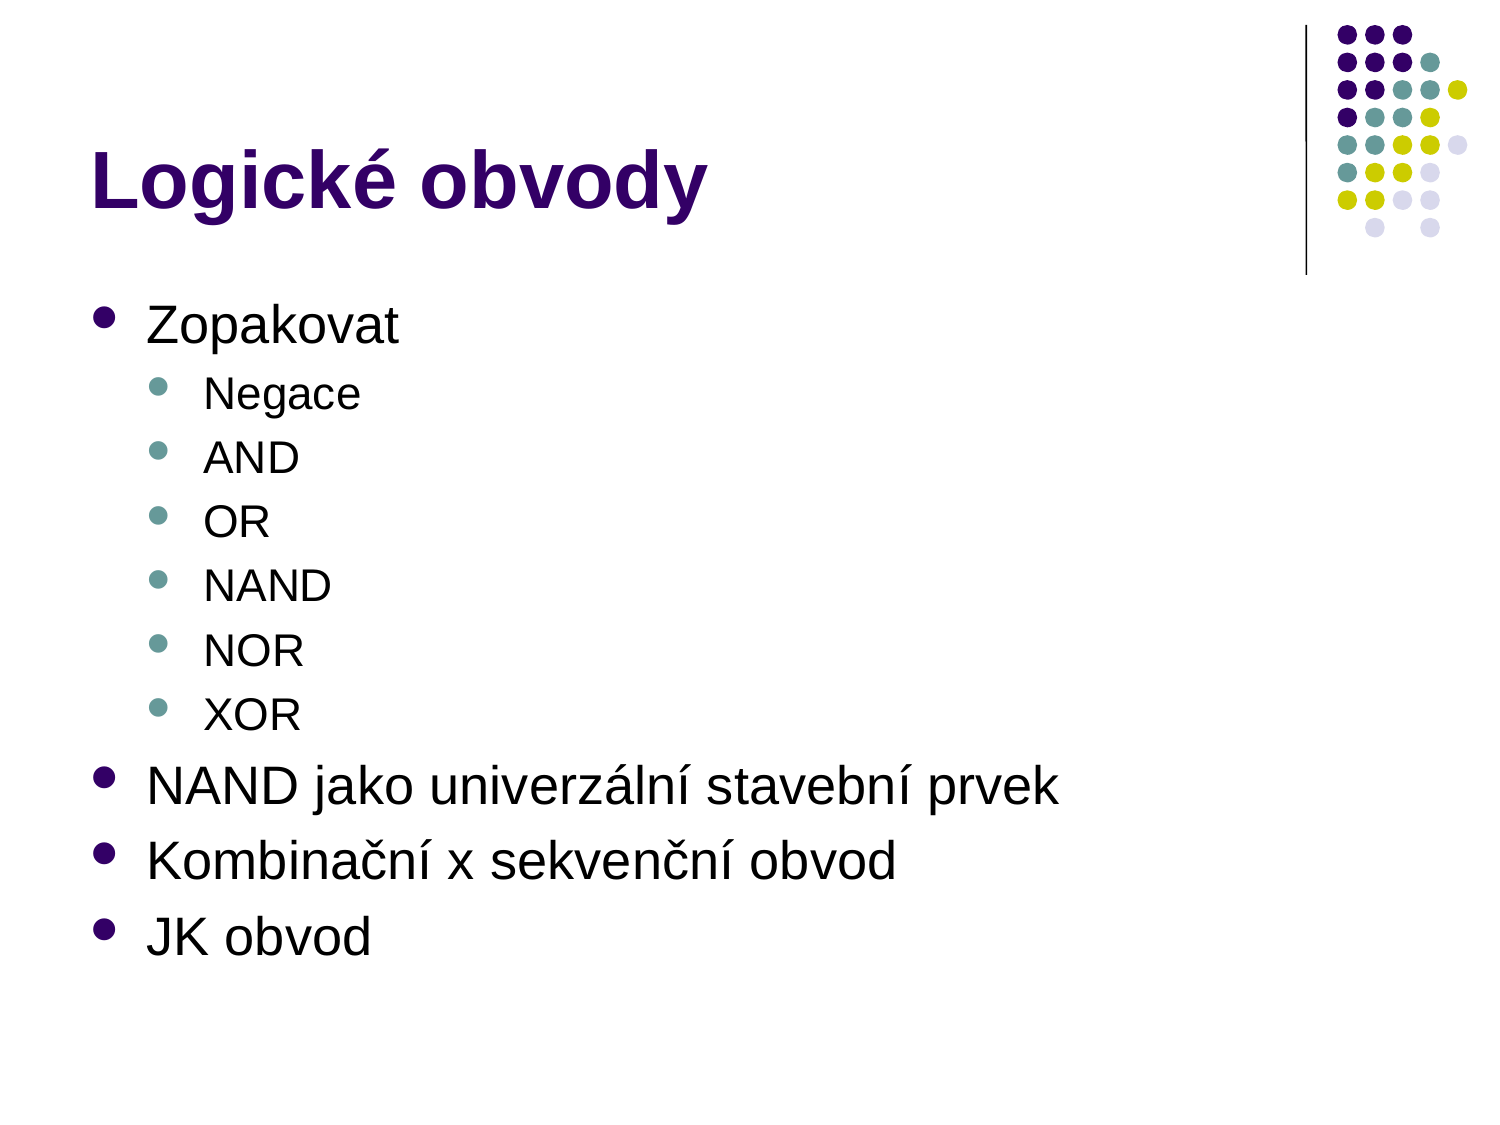

# Logické obvody
Zopakovat
Negace
AND
OR
NAND
NOR
XOR
NAND jako univerzální stavební prvek
Kombinační x sekvenční obvod
JK obvod